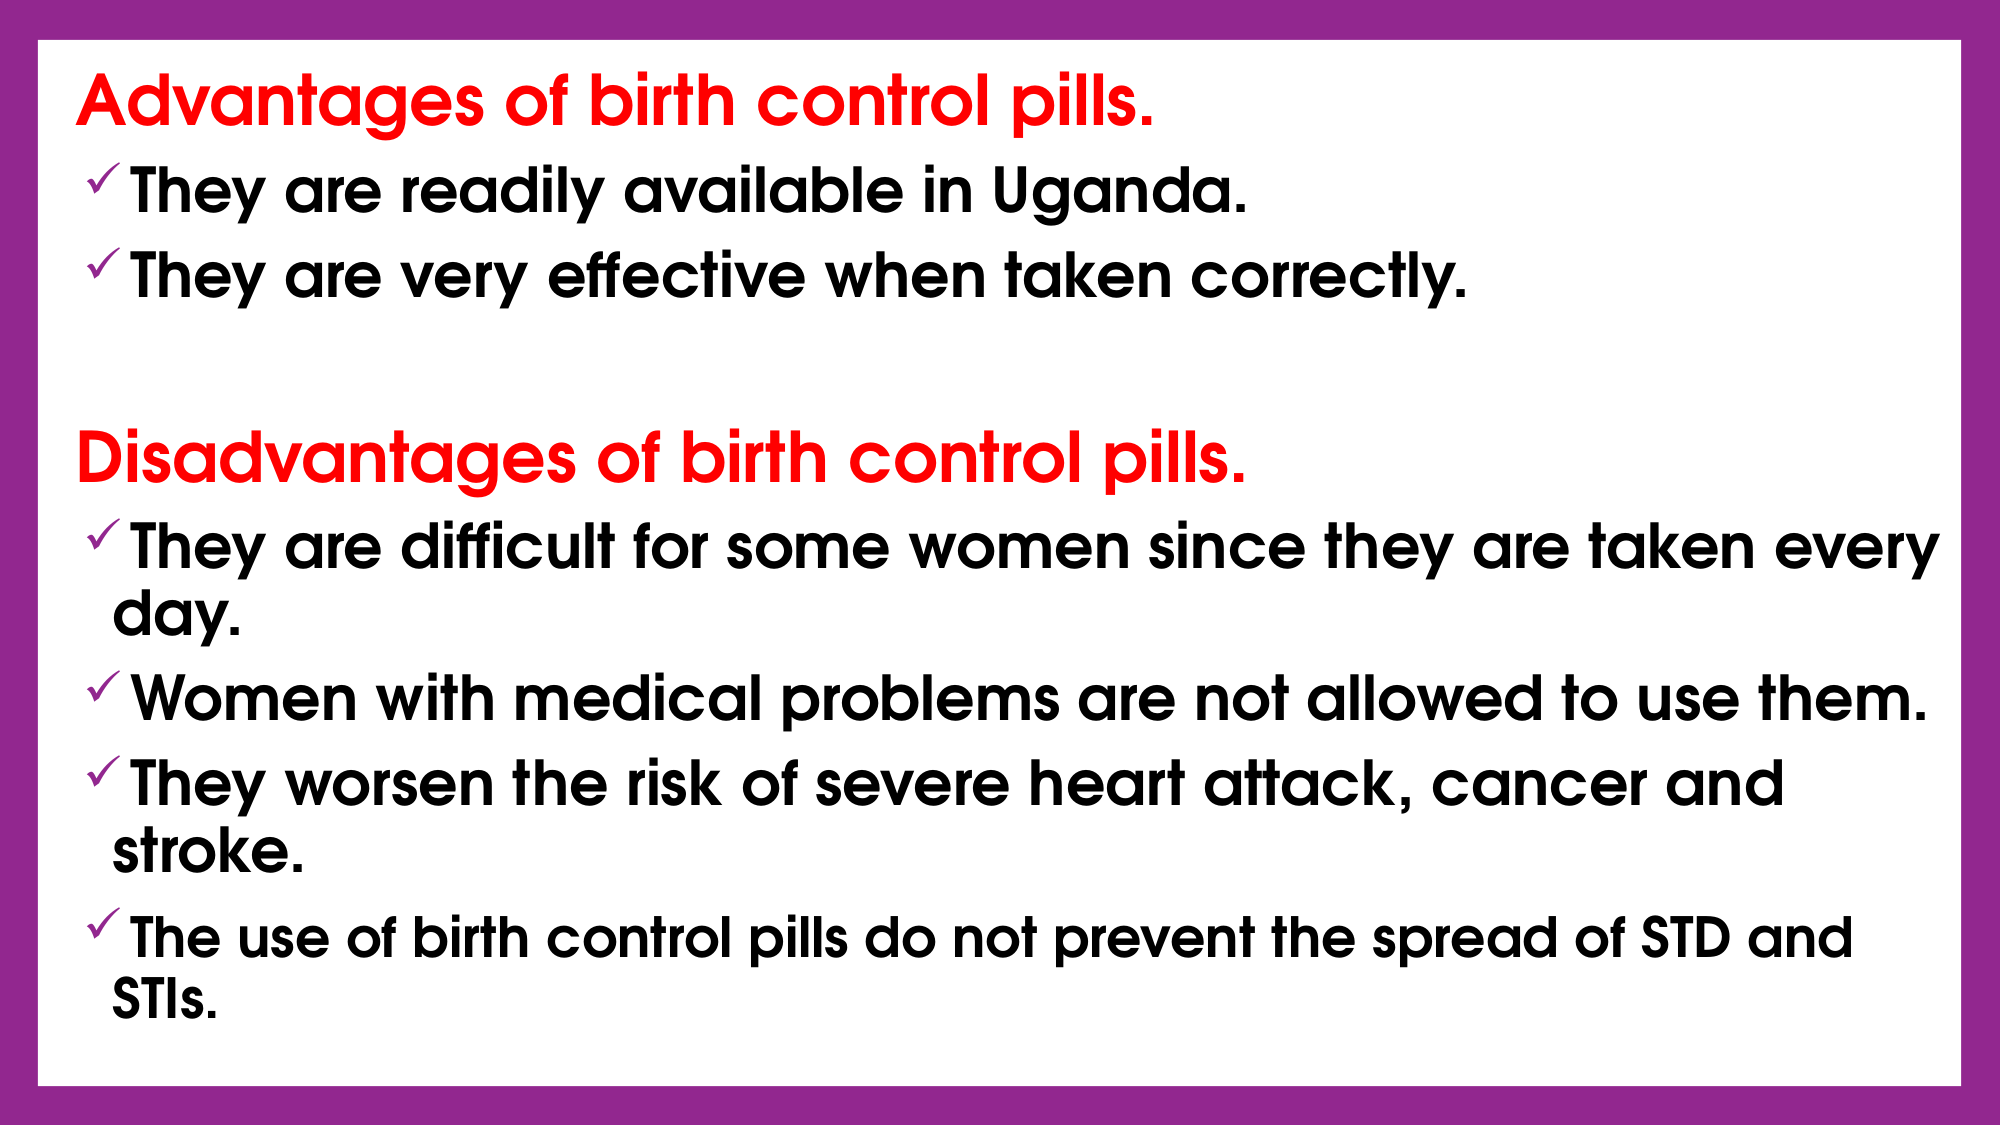

Advantages of birth control pills.
 They are readily available in Uganda.
 They are very effective when taken correctly.

Disadvantages of birth control pills.
 They are difficult for some women since they are taken every day.
 Women with medical problems are not allowed to use them.
 They worsen the risk of severe heart attack, cancer and stroke.
 The use of birth control pills do not prevent the spread of STD and STIs.